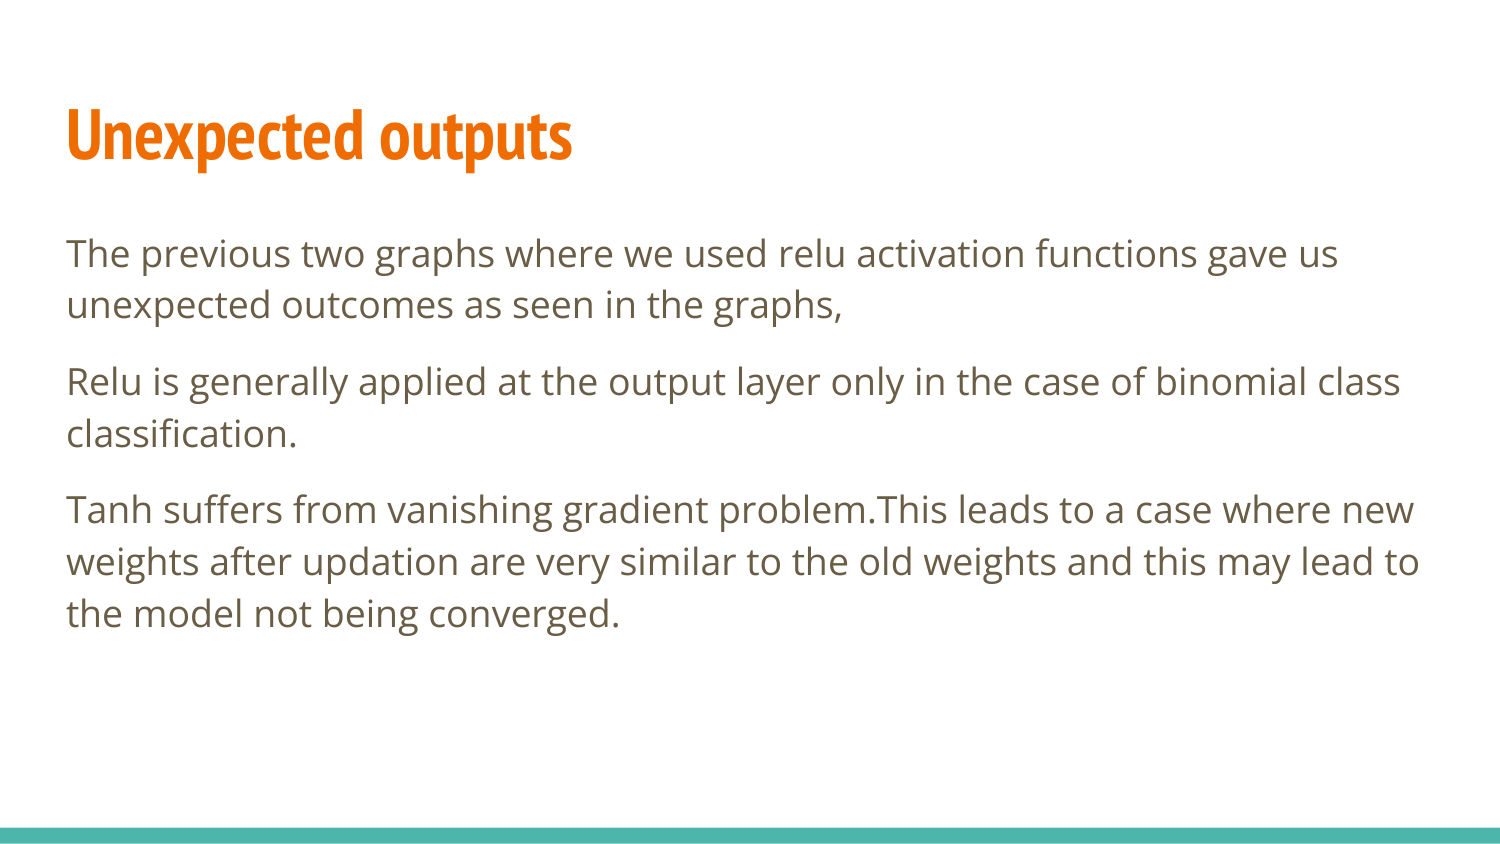

# Unexpected outputs
The previous two graphs where we used relu activation functions gave us unexpected outcomes as seen in the graphs,
Relu is generally applied at the output layer only in the case of binomial class classification.
Tanh suffers from vanishing gradient problem.This leads to a case where new weights after updation are very similar to the old weights and this may lead to the model not being converged.